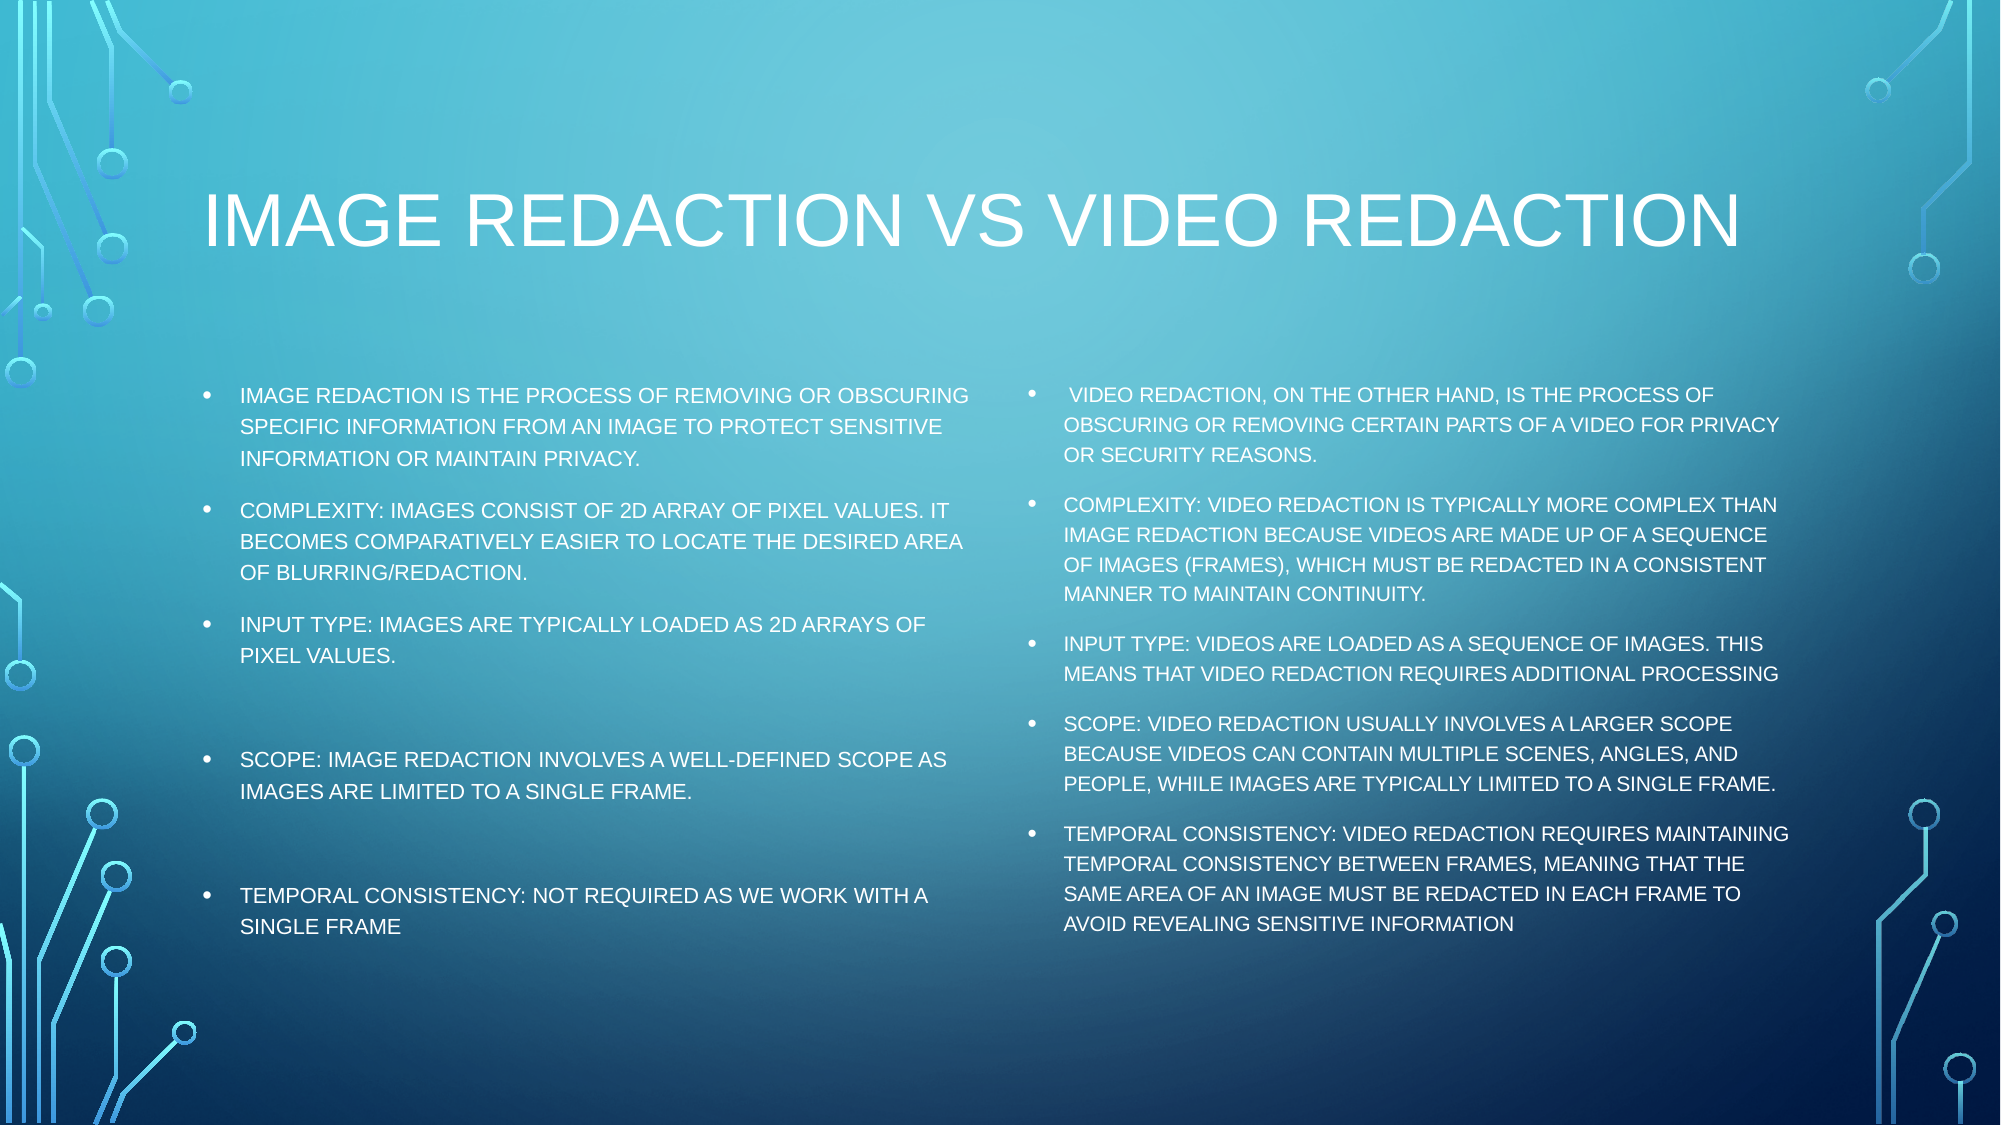

# Image Redaction vs Video Redaction
Image redaction is the process of removing or obscuring specific information from an image to protect sensitive information or maintain privacy.
Complexity: images consist of 2D array of pixel values. It becomes comparatively easier to locate the desired area of blurring/redaction.
Input type: images are typically loaded as 2D arrays of pixel values.

Scope: Image redaction involves a well-defined scope as images are limited to a single frame.

Temporal consistency: not required as we work with a single frame
 VIDEO REDACTION, ON THE OTHER HAND, IS THE PROCESS OF OBSCURING OR REMOVING CERTAIN PARTS OF A VIDEO FOR PRIVACY OR SECURITY REASONS.
Complexity: Video redaction is typically more complex than image redaction because videos are made up of a sequence of images (frames), which must be redacted in a consistent manner to maintain continuity.
Input type: videos are loaded as a sequence of images. This means that video redaction requires additional processing
Scope: Video redaction usually involves a larger scope because videos can contain multiple scenes, angles, and people, while images are typically limited to a single frame.
Temporal consistency: Video redaction requires maintaining temporal consistency between frames, meaning that the same area of an image must be redacted in each frame to avoid revealing sensitive information